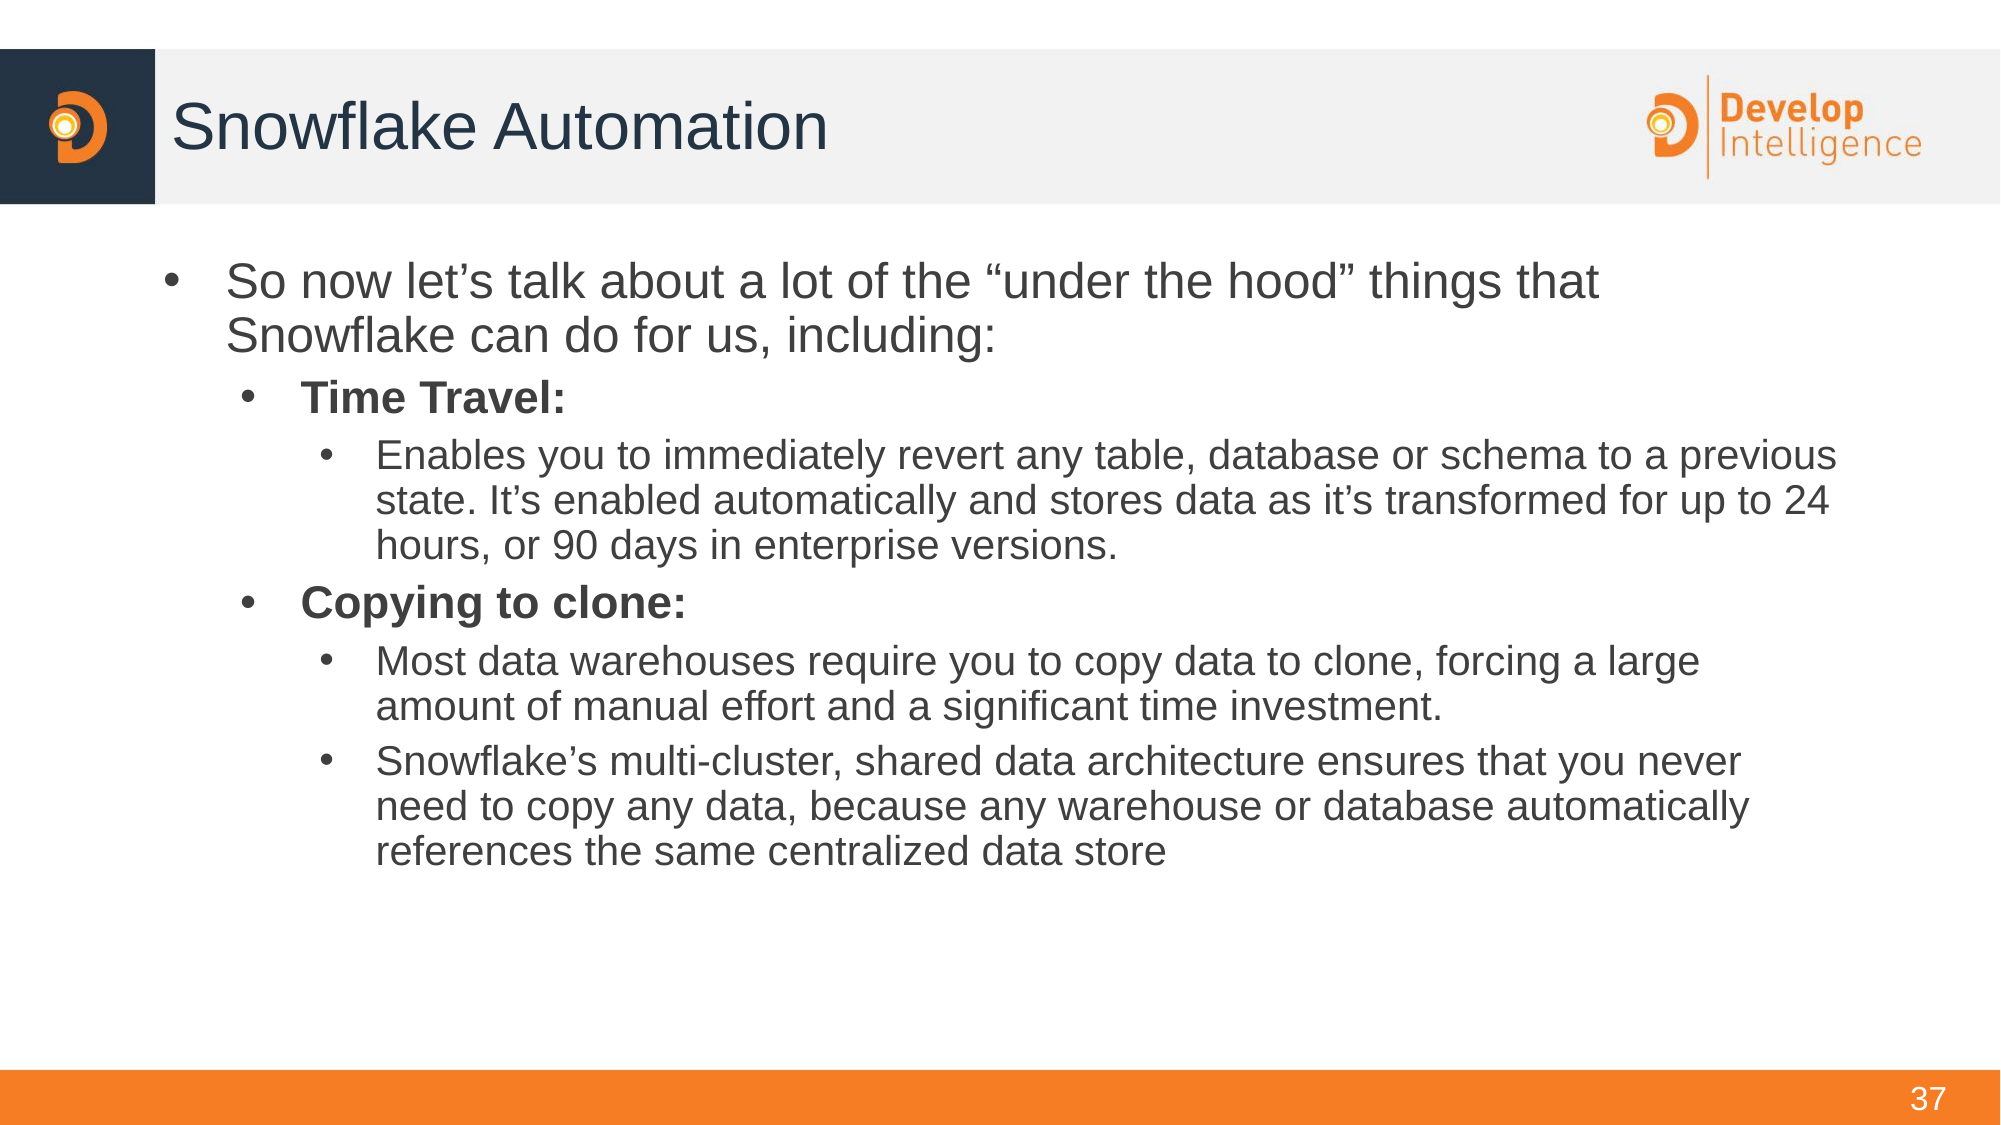

# Snowflake Automation
So now let’s talk about a lot of the “under the hood” things that Snowflake can do for us, including:
Time Travel:
Enables you to immediately revert any table, database or schema to a previous state. It’s enabled automatically and stores data as it’s transformed for up to 24 hours, or 90 days in enterprise versions.
Copying to clone:
Most data warehouses require you to copy data to clone, forcing a large amount of manual effort and a significant time investment.
Snowflake’s multi-cluster, shared data architecture ensures that you never need to copy any data, because any warehouse or database automatically references the same centralized data store

37